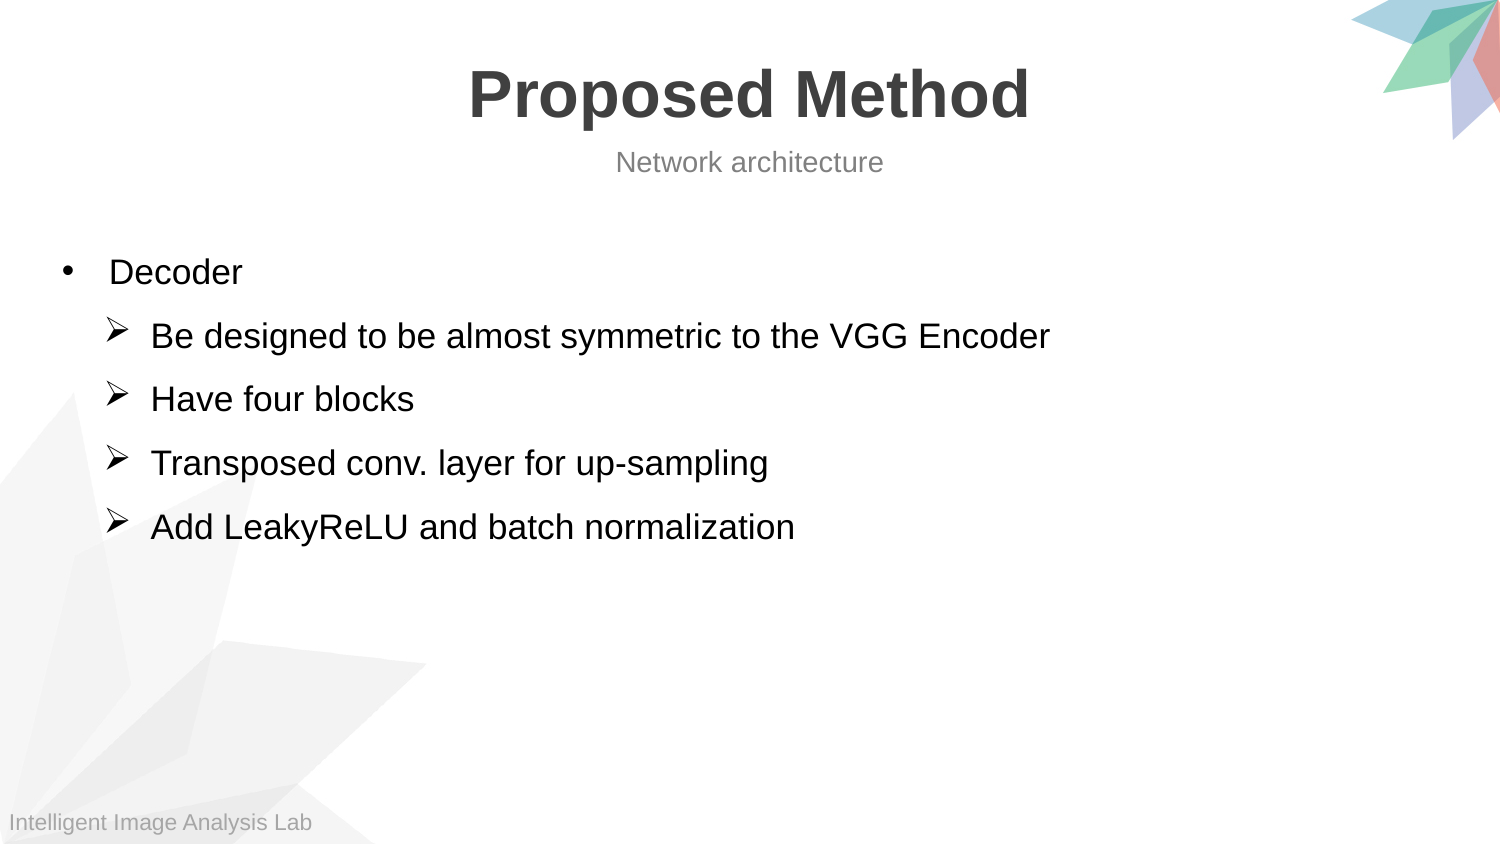

Proposed Method
Network architecture
Decoder
Be designed to be almost symmetric to the VGG Encoder
Have four blocks
Transposed conv. layer for up-sampling
Add LeakyReLU and batch normalization